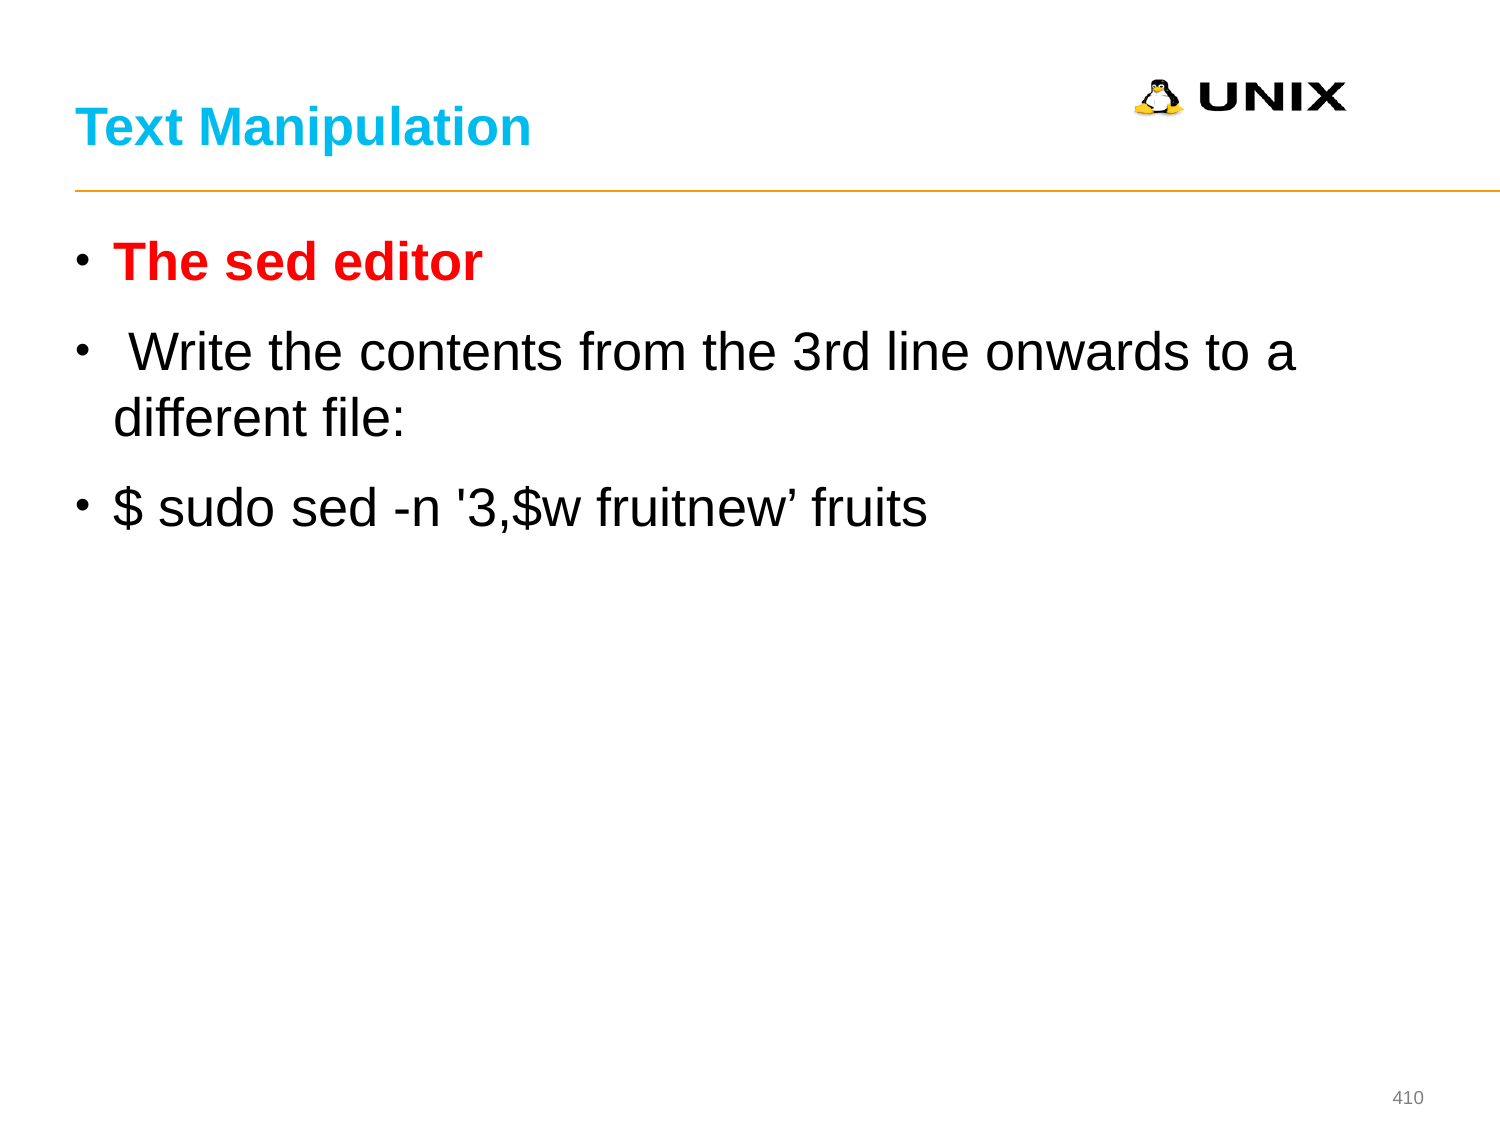

# Text Manipulation
The sed editor
 Write the contents from the 3rd line onwards to a different file:
$ sudo sed -n '3,$w fruitnew’ fruits